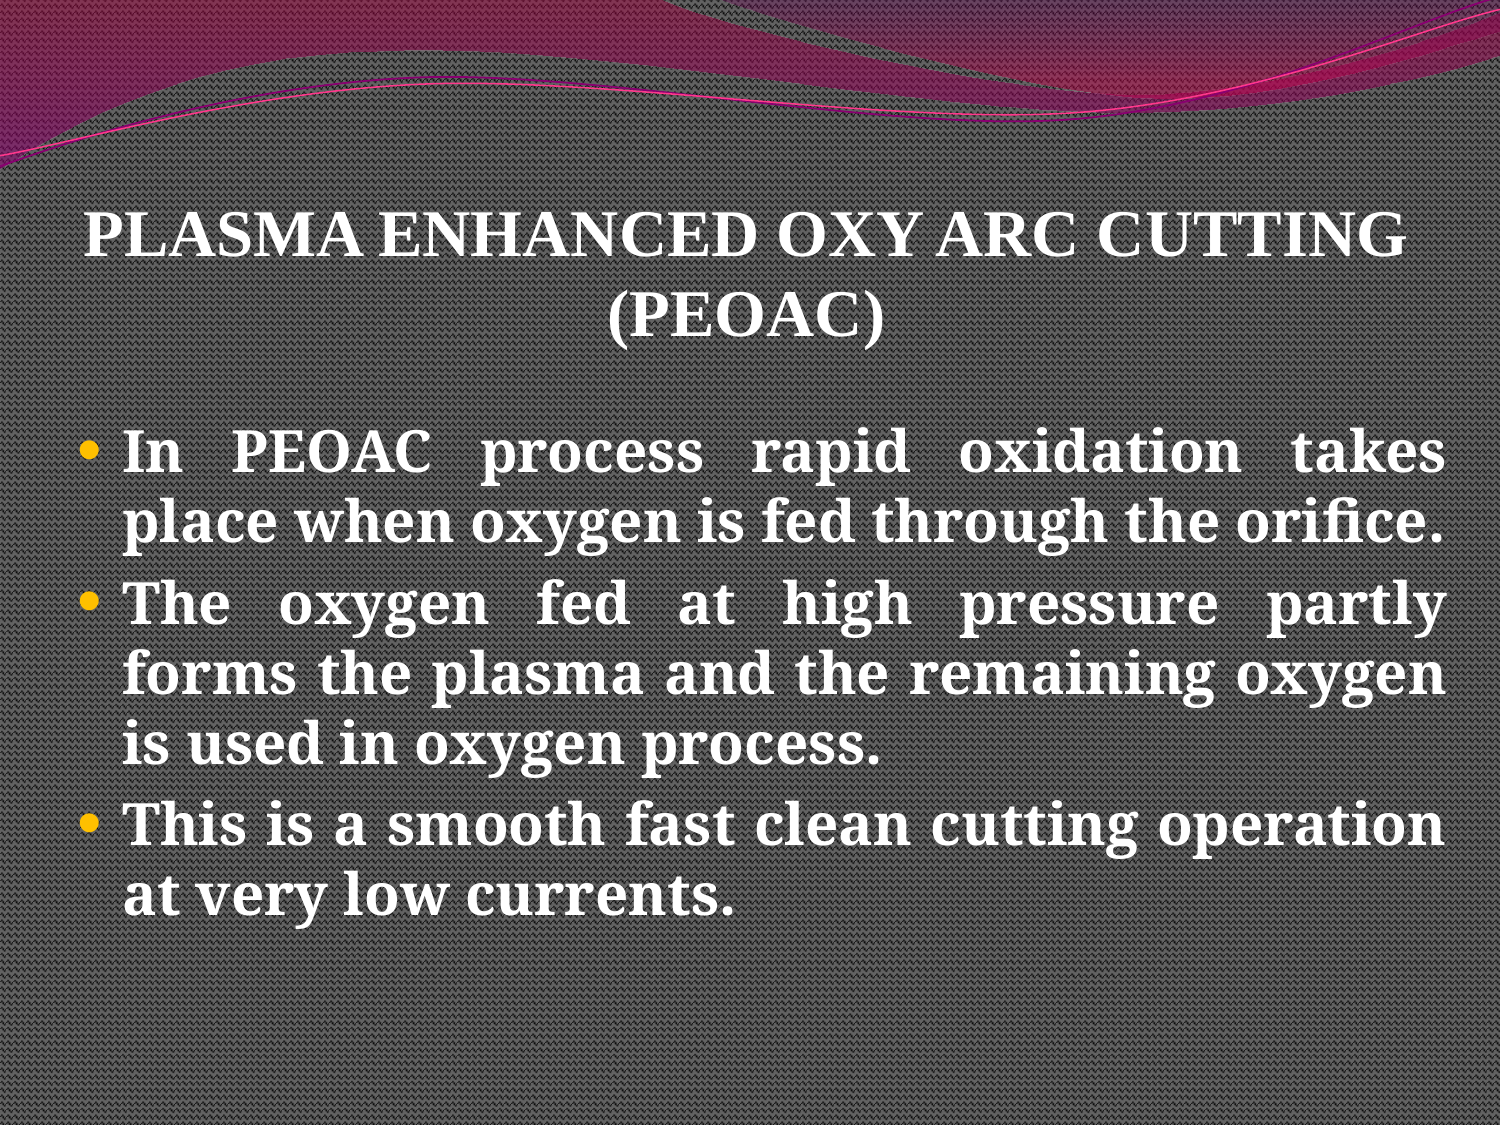

# PLASMA ENHANCED OXY ARC CUTTING (PEOAC)

In PEOAC process rapid oxidation takes place when oxygen is fed through the orifice.
The oxygen fed at high pressure partly forms the plasma and the remaining oxygen is used in oxygen process.
This is a smooth fast clean cutting operation at very low currents.